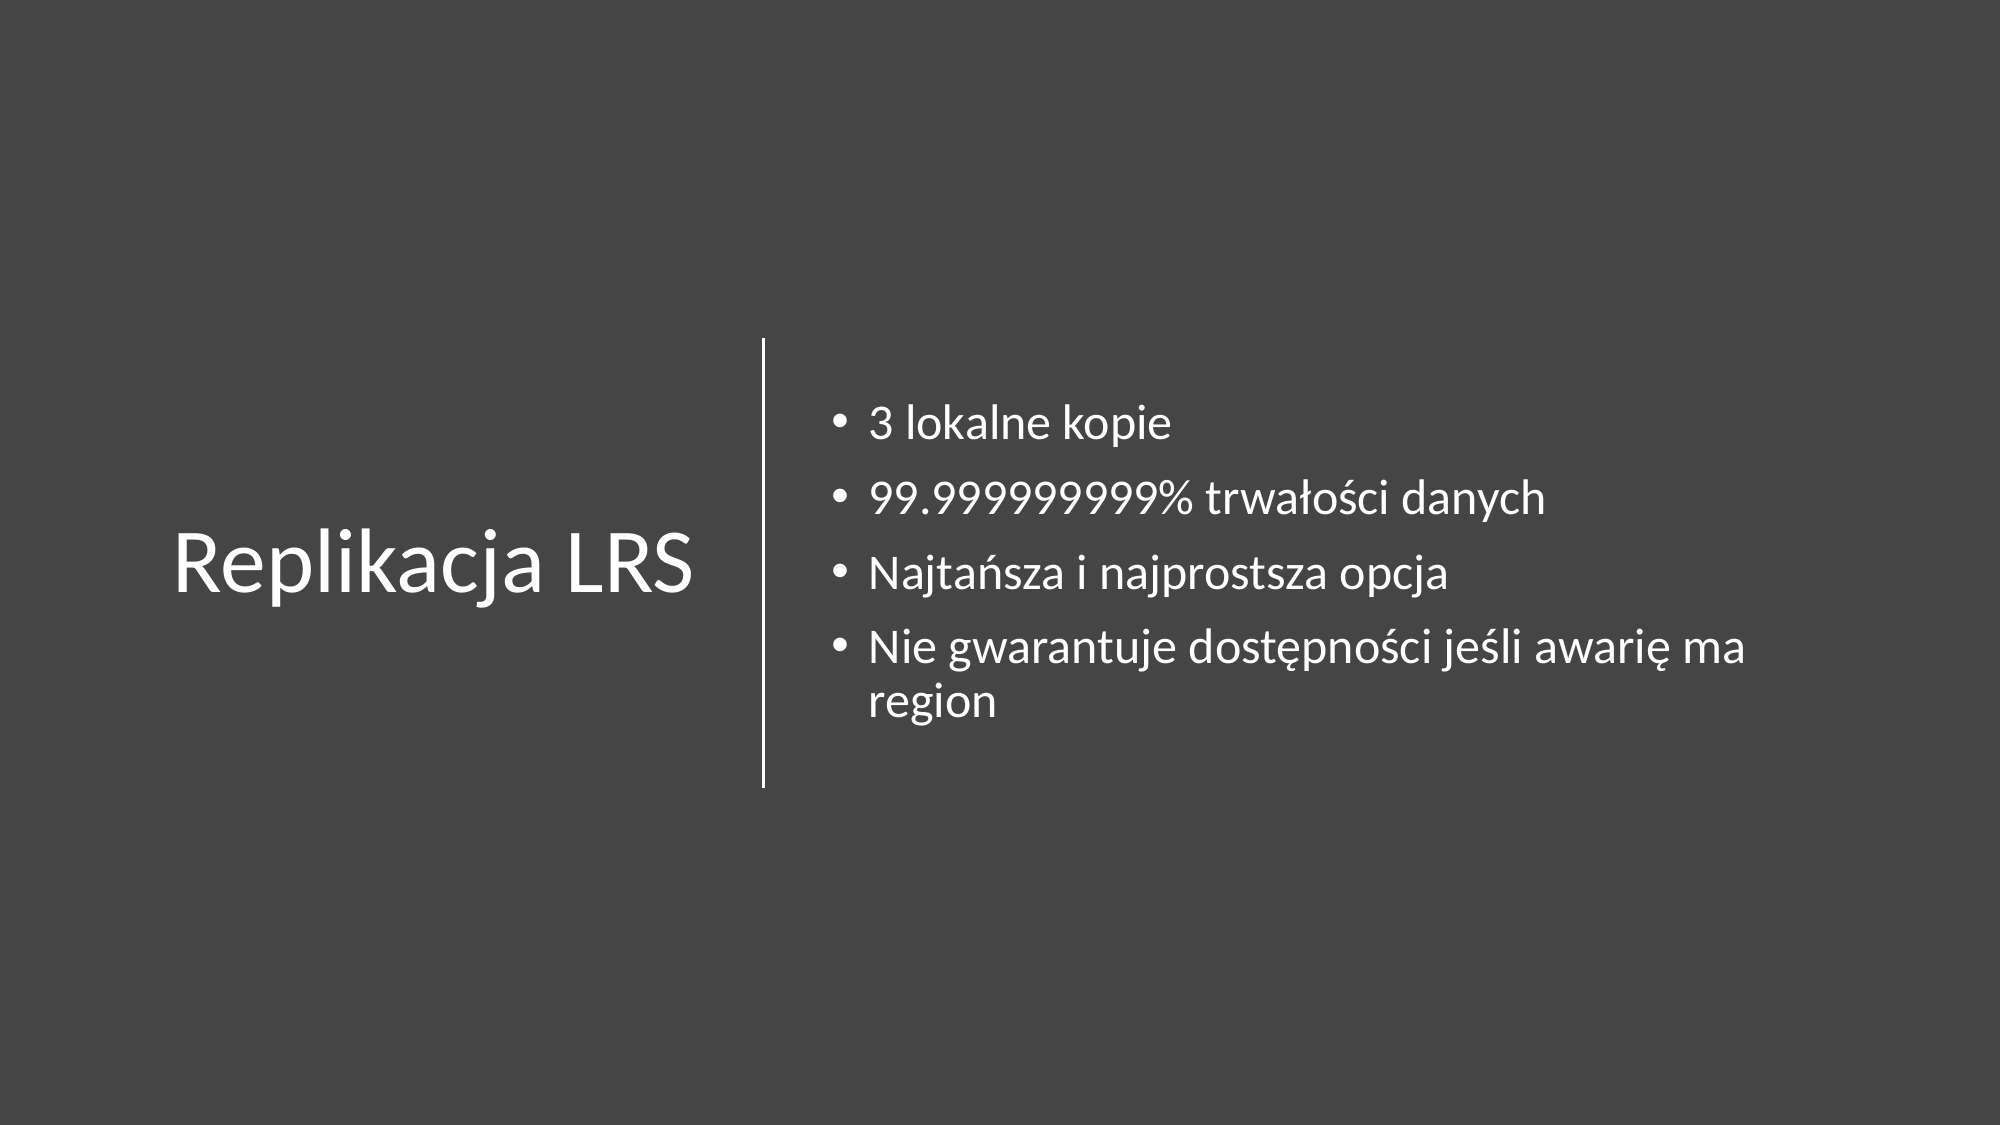

# Replikacja LRS
3 lokalne kopie
99.999999999% trwałości danych
Najtańsza i najprostsza opcja
Nie gwarantuje dostępności jeśli awarię ma region